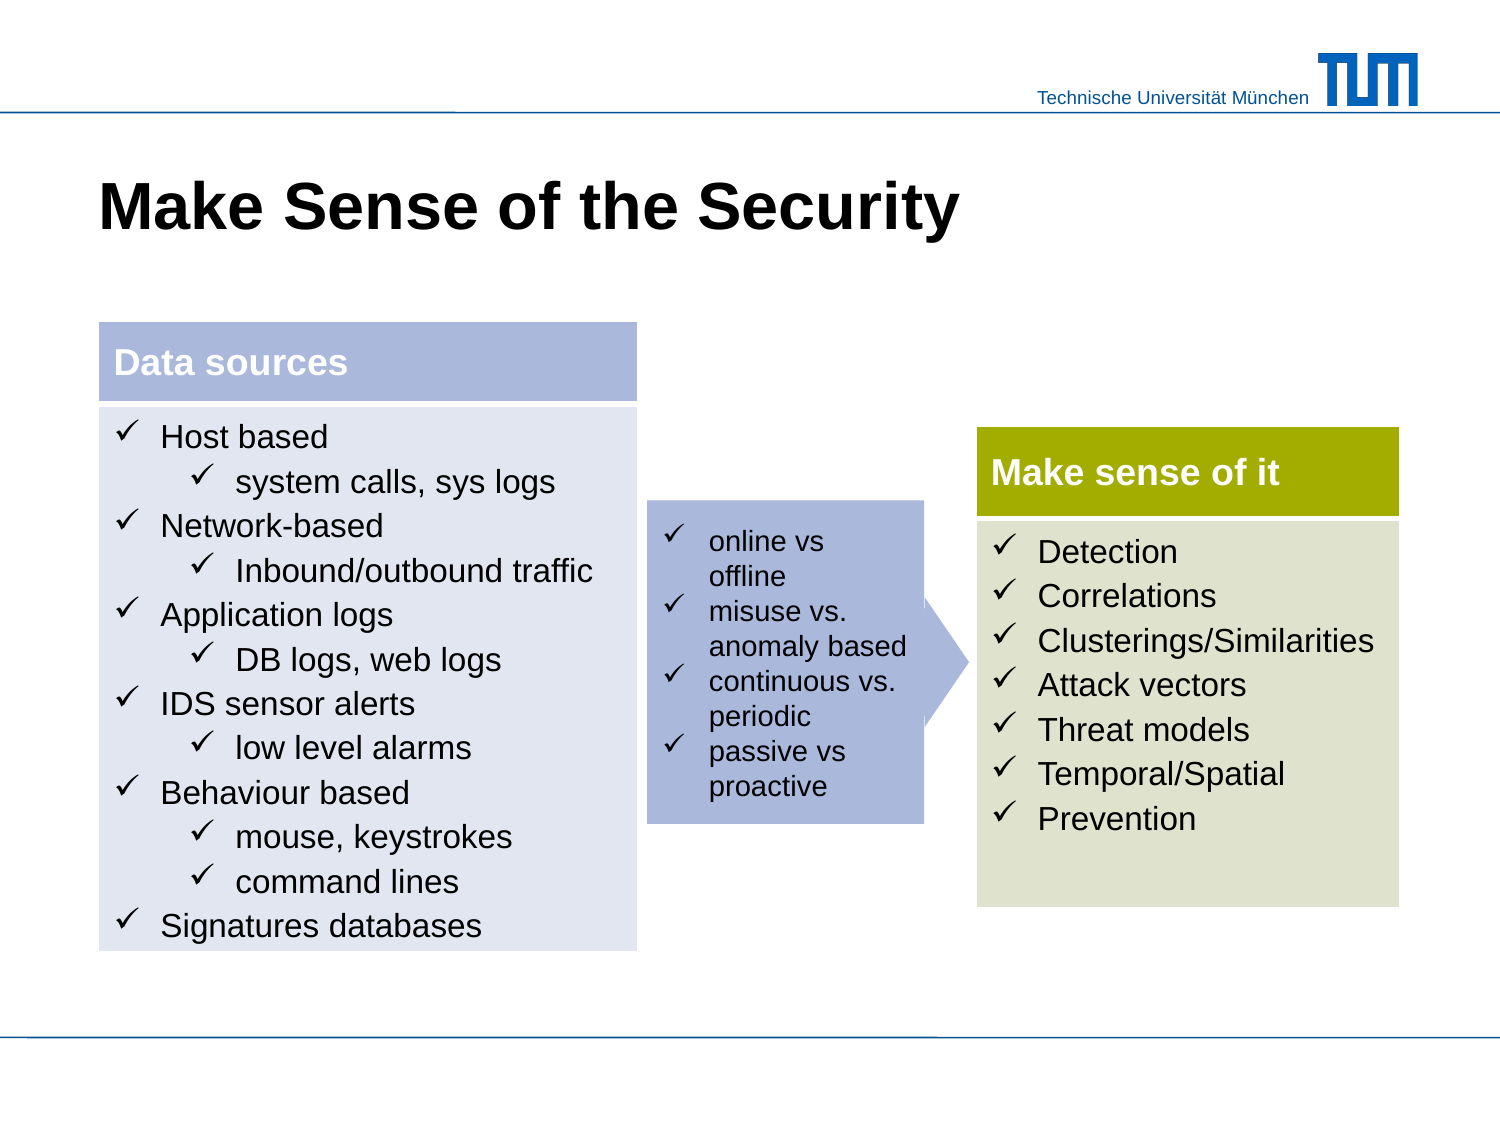

# Make Sense of the Security
| Data sources |
| --- |
| Host based system calls, sys logs Network-based Inbound/outbound traffic Application logs DB logs, web logs IDS sensor alerts low level alarms Behaviour based mouse, keystrokes command lines Signatures databases |
| Make sense of it |
| --- |
| Detection Correlations Clusterings/Similarities Attack vectors Threat models Temporal/Spatial Prevention |
online vs offline
misuse vs. anomaly based
continuous vs. periodic
passive vs proactive